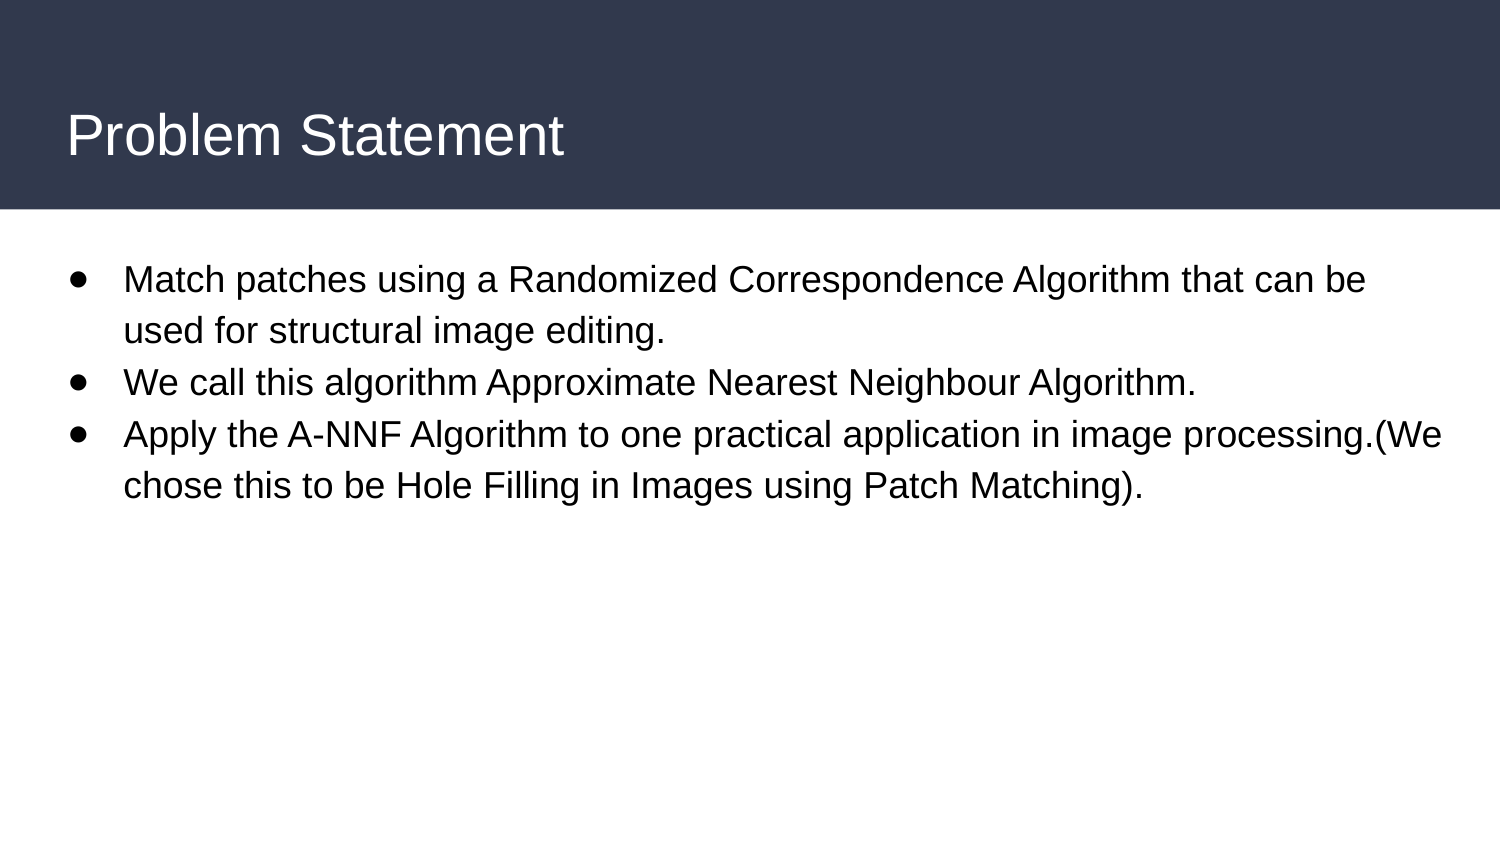

# Problem Statement
Match patches using a Randomized Correspondence Algorithm that can be used for structural image editing.
We call this algorithm Approximate Nearest Neighbour Algorithm.
Apply the A-NNF Algorithm to one practical application in image processing.(We chose this to be Hole Filling in Images using Patch Matching).